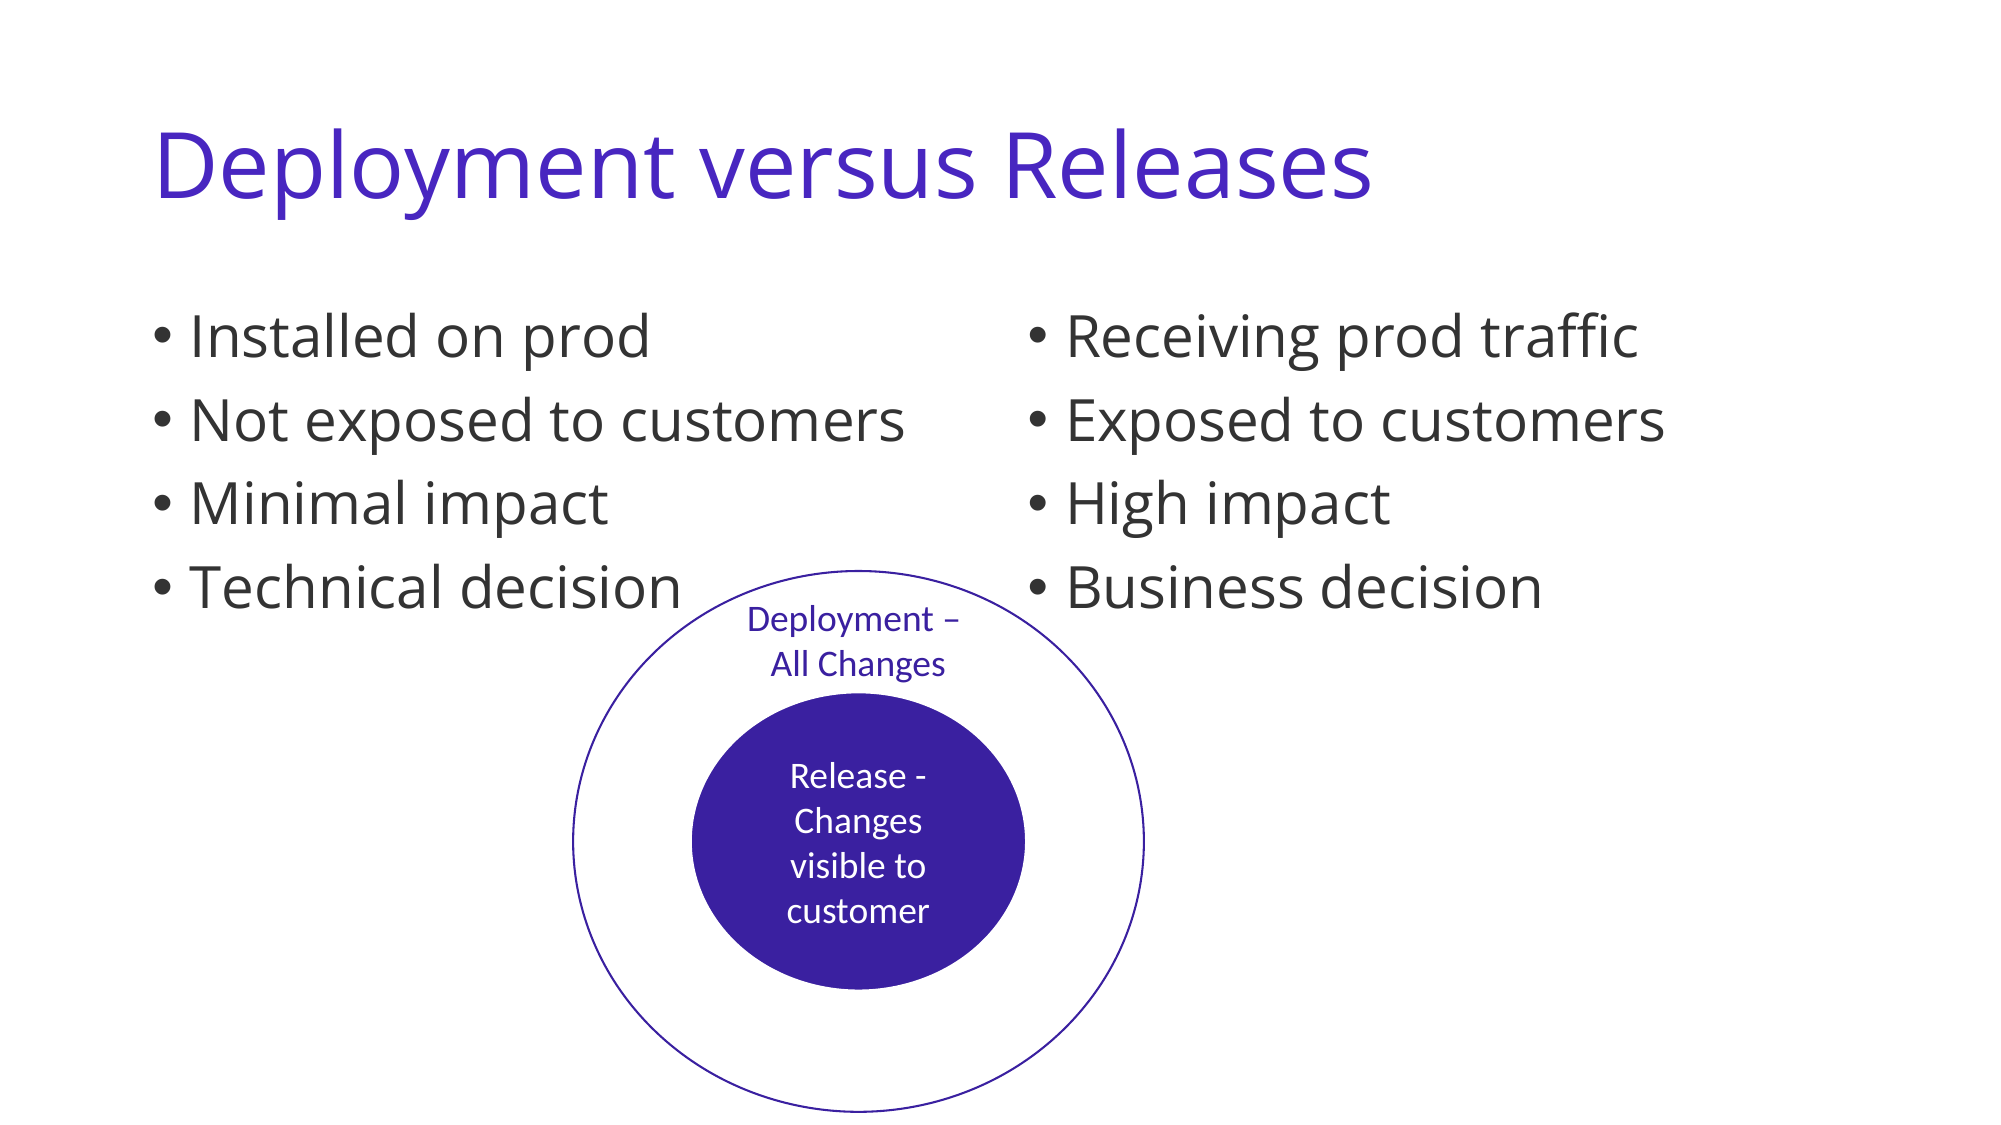

# Deployment versus Releases
Installed on prod
Not exposed to customers
Minimal impact
Technical decision
Receiving prod traffic
Exposed to customers
High impact
Business decision

Deployment –
All Changes

Release - Changes visible to customer